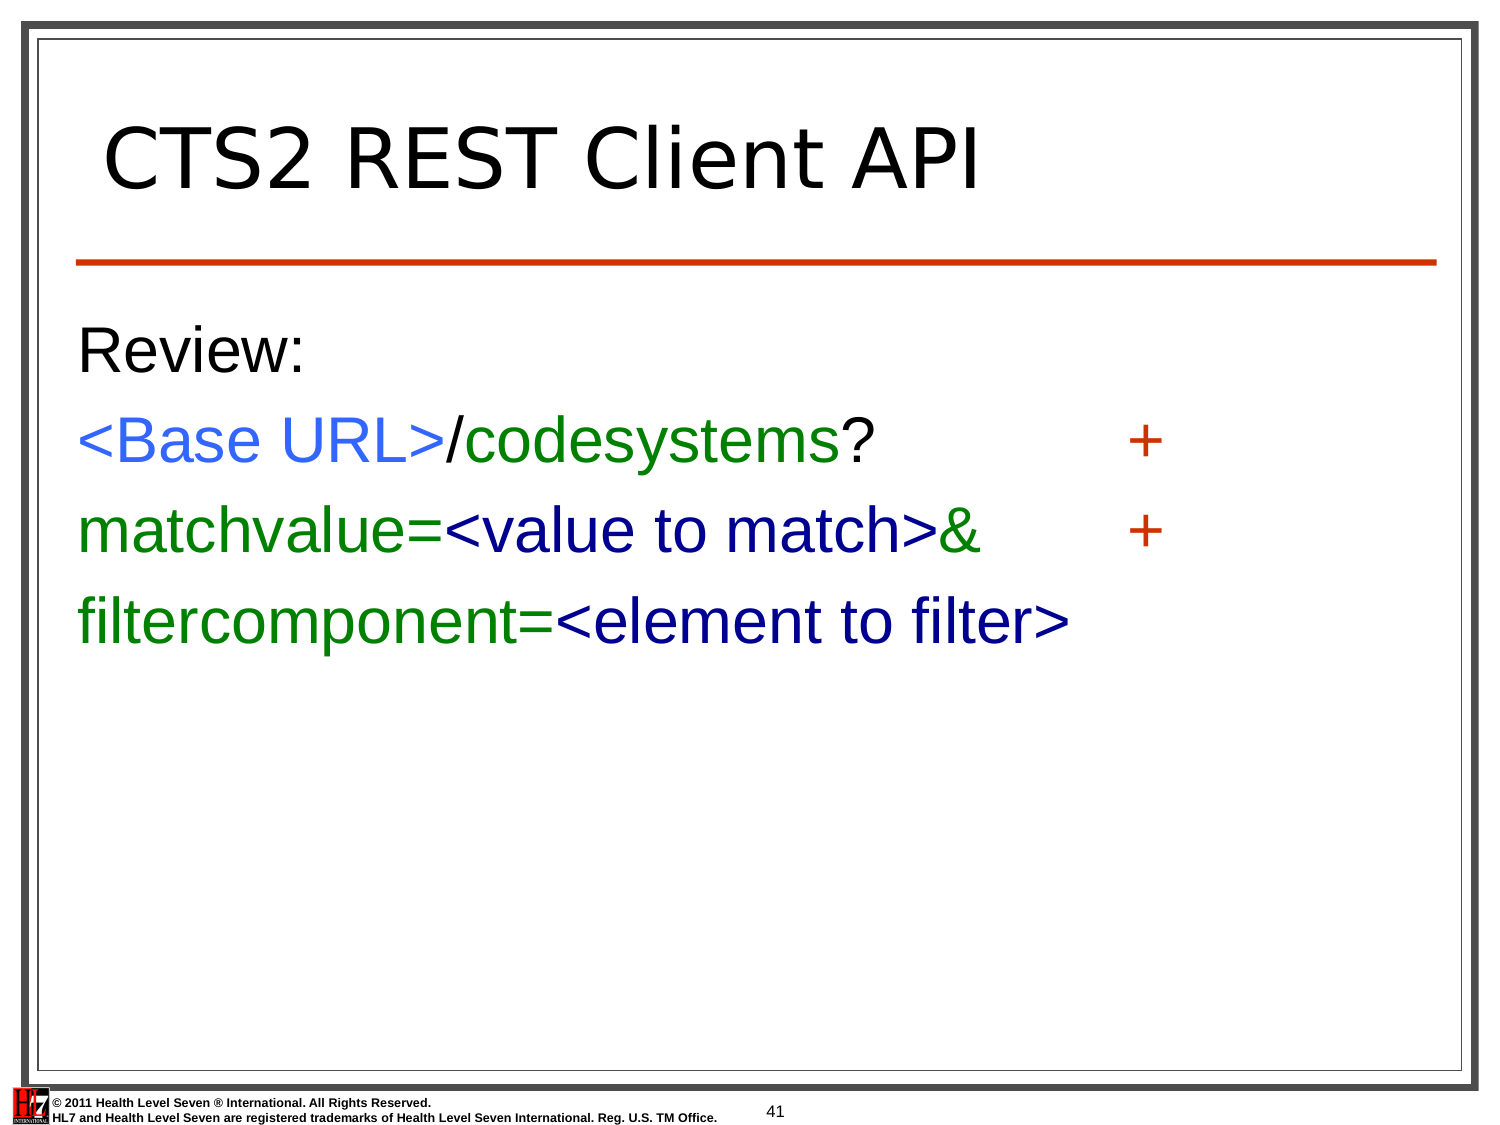

# CTS2 REST Client API
Review:
<Base URL>/codesystems?		+
matchvalue=<value to match>&	+
filtercomponent=<element to filter>

41